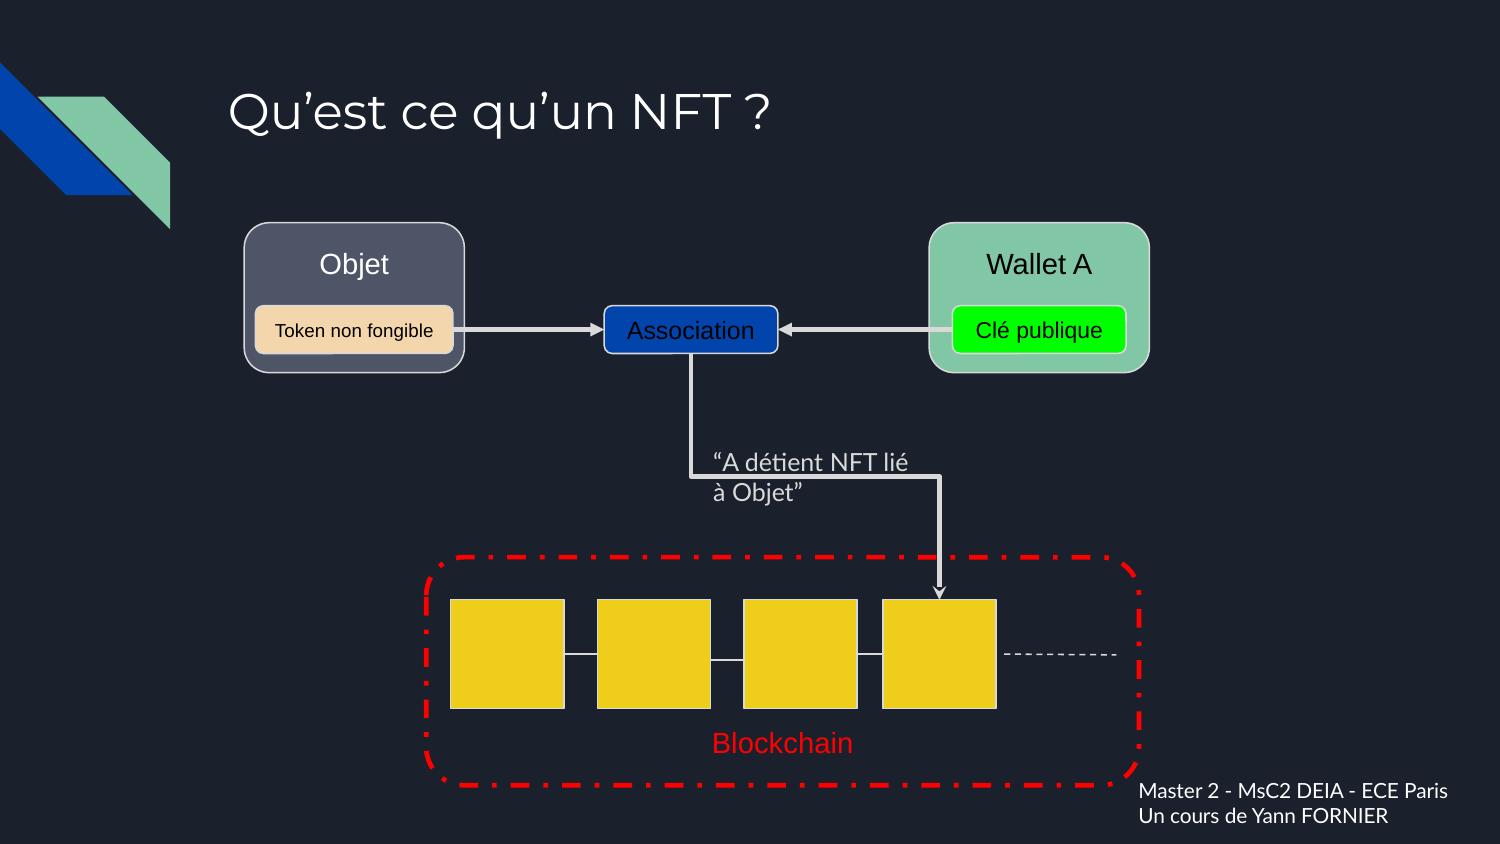

# Qu’est ce qu’un NFT ?
Objet
Wallet A
Token non fongible
Association
Clé publique
“A détient NFT lié à Objet”
Blockchain

Master 2 - MsC2 DEIA - ECE Paris
Un cours de Yann FORNIER